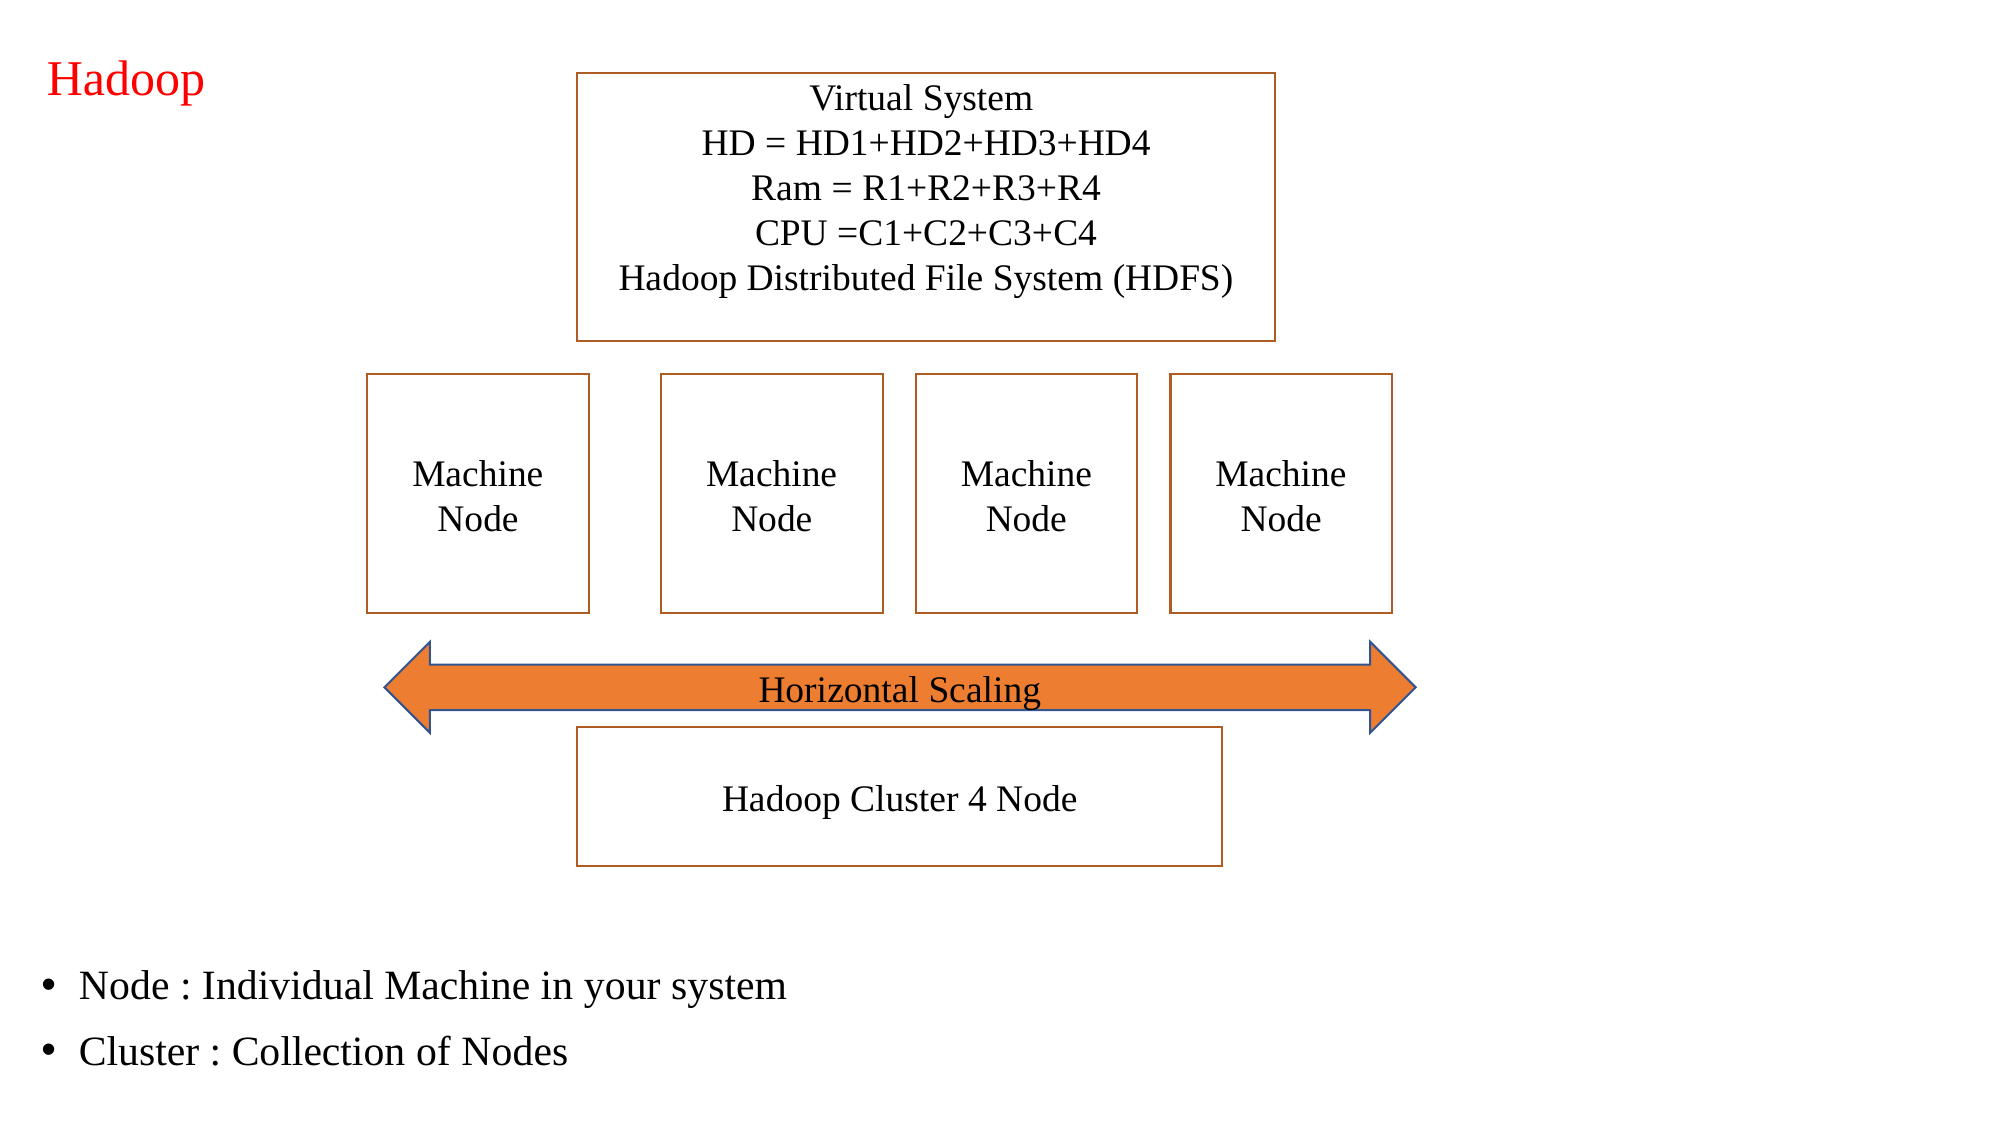

# Hadoop
Virtual System
HD = HD1+HD2+HD3+HD4
Ram = R1+R2+R3+R4
CPU =C1+C2+C3+C4
Hadoop Distributed File System (HDFS)

Machine Node

Machine Node

Machine Node

Machine Node

Horizontal Scaling
Hadoop Cluster 4 Node

Node : Individual Machine in your system
Cluster : Collection of Nodes